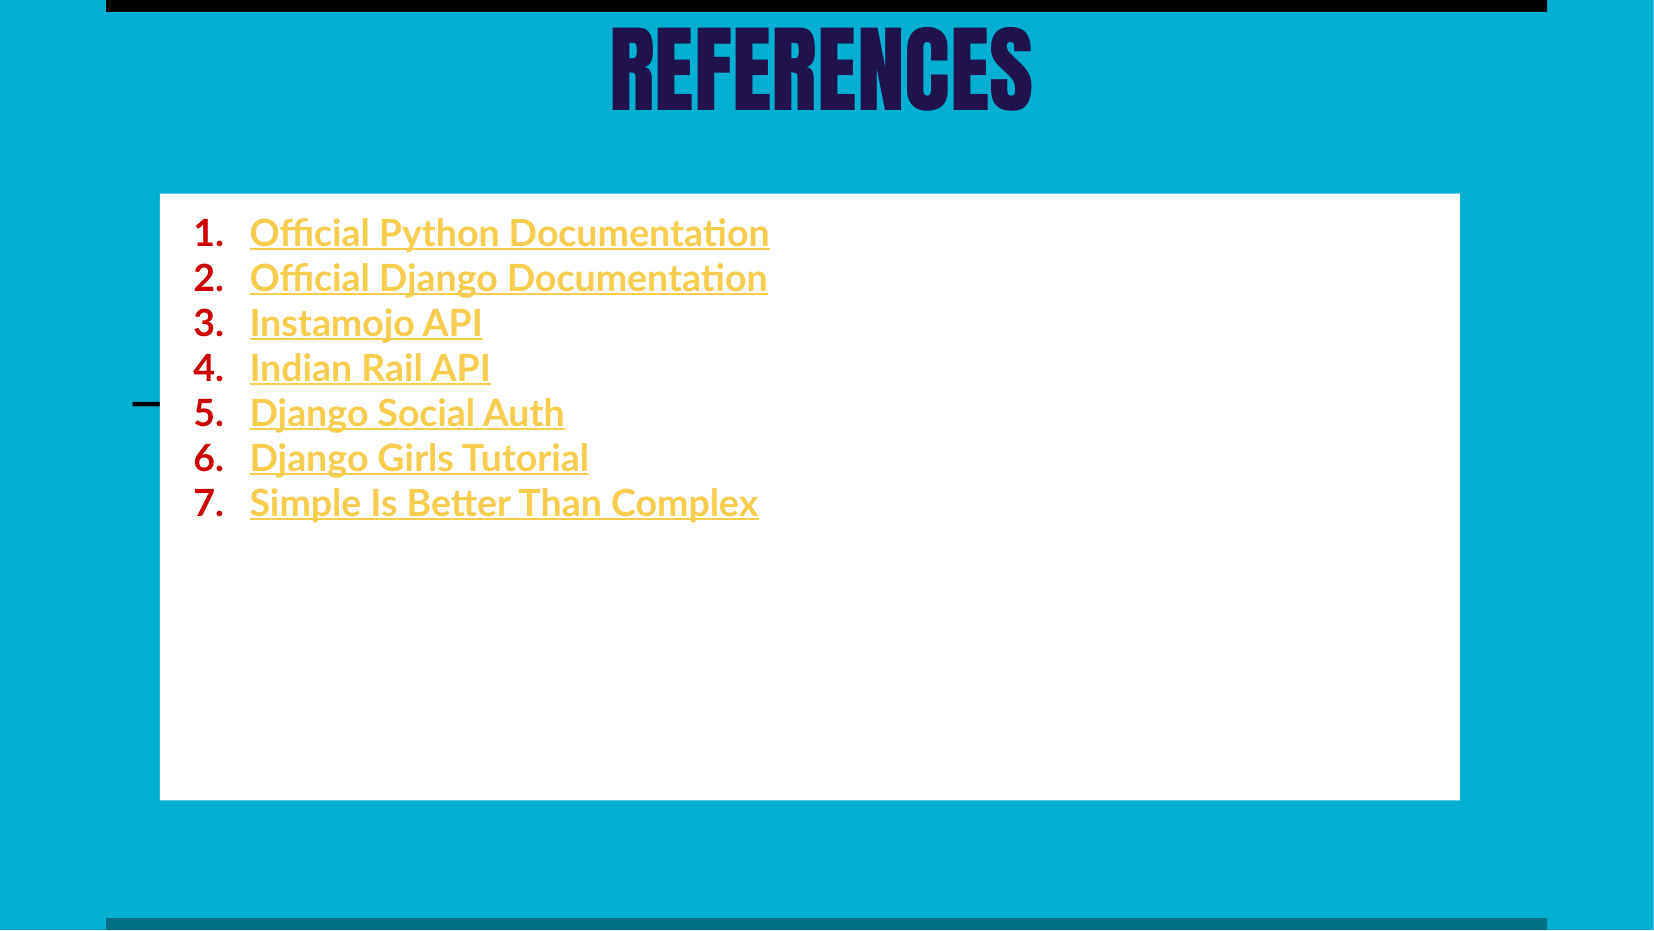

REFERENCES
Official Python Documentation
Official Django Documentation
Instamojo API
Indian Rail API
Django Social Auth
Django Girls Tutorial
Simple Is Better Than Complex